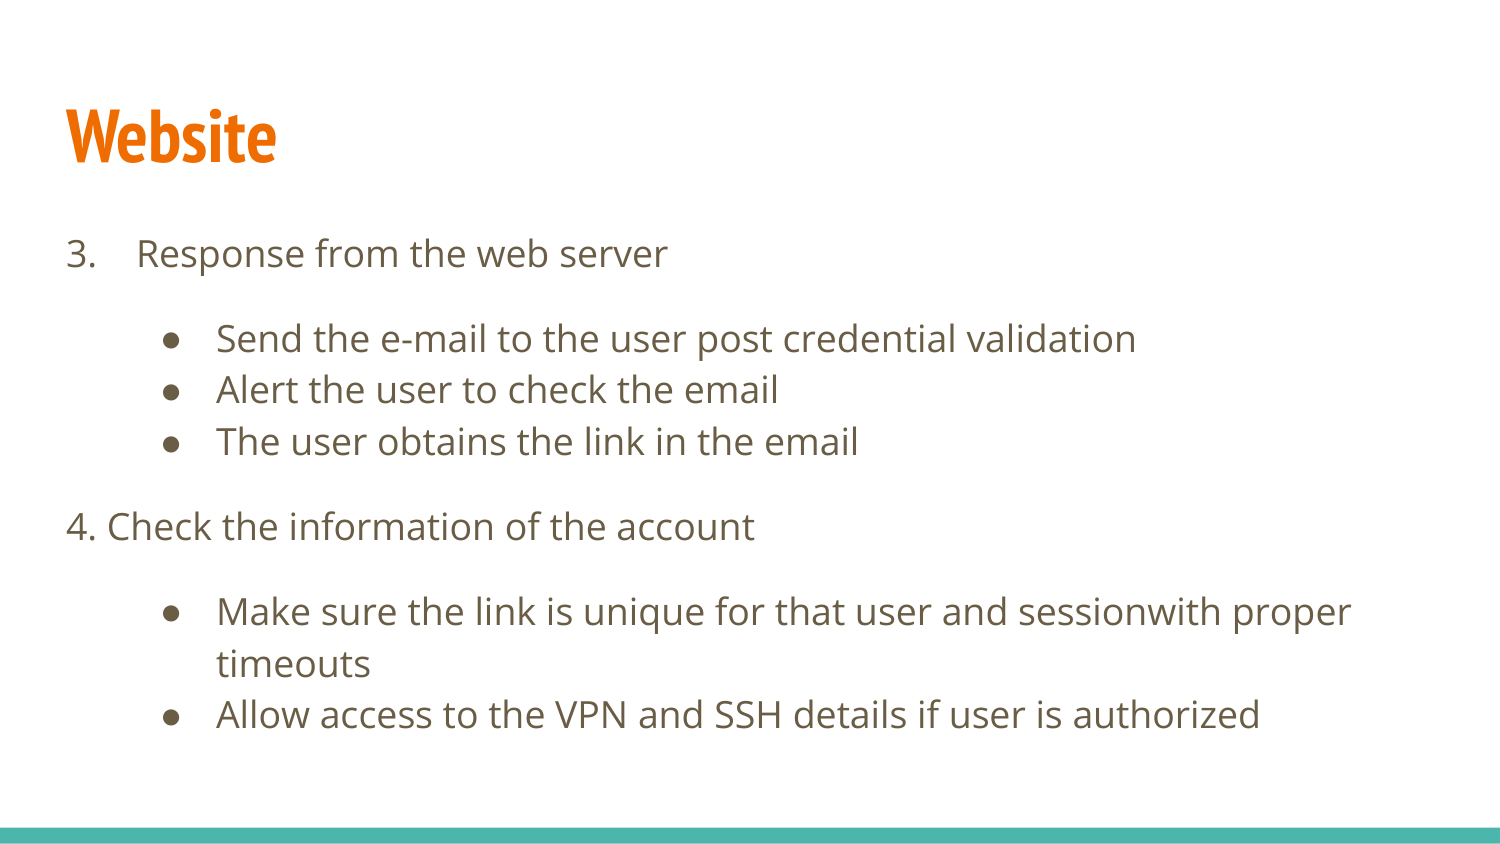

# Website
3.    Response from the web server
Send the e-mail to the user post credential validation
Alert the user to check the email
The user obtains the link in the email
4. Check the information of the account
Make sure the link is unique for that user and sessionwith proper timeouts
Allow access to the VPN and SSH details if user is authorized